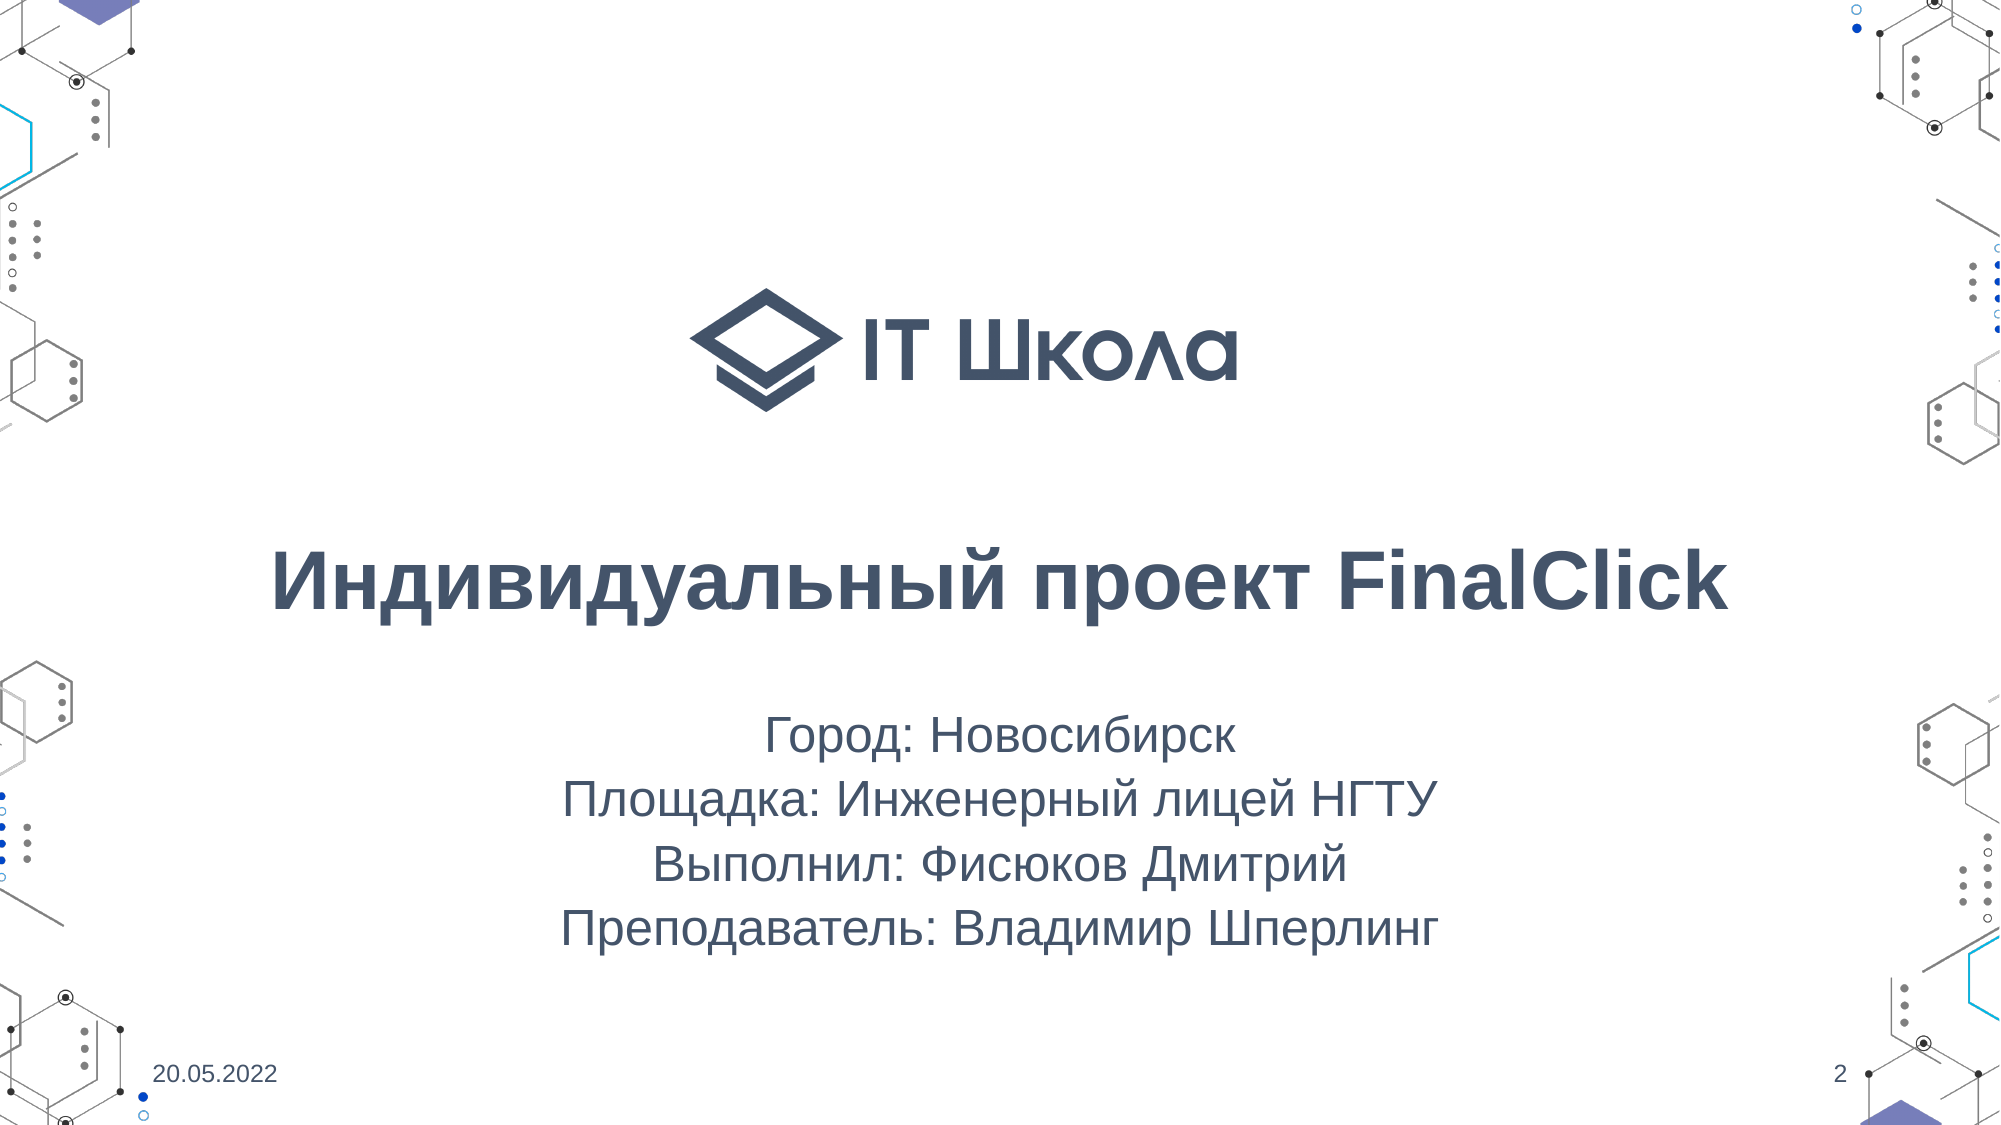

# Индивидуальный проект FinalClick
Город: Новосибирск
Площадка: Инженерный лицей НГТУ
Выполнил: Фисюков Дмитрий
Преподаватель: Владимир Шперлинг

20.05.2022
2